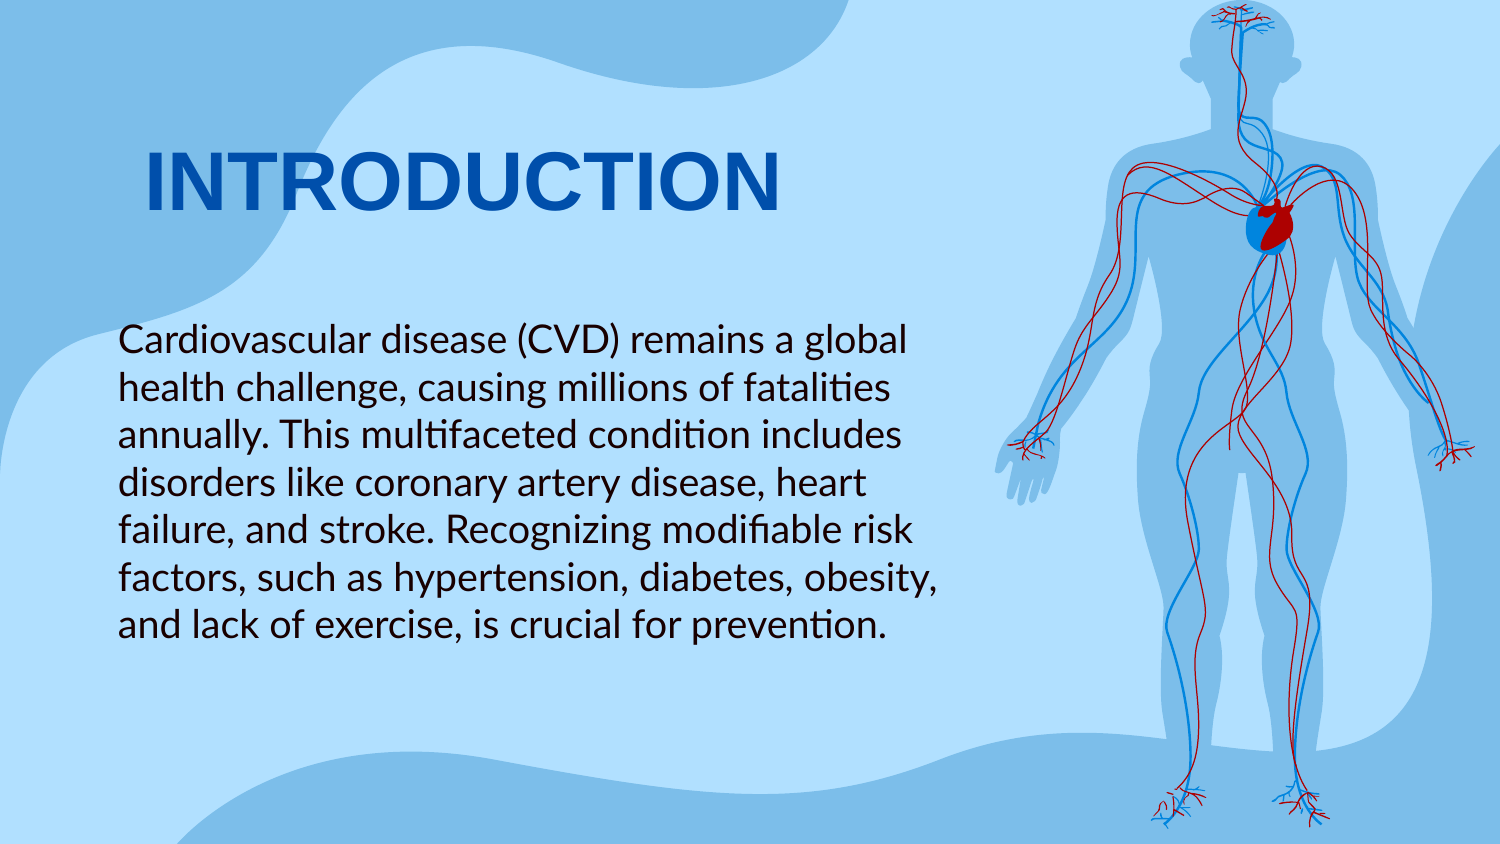

# INTRODUCTION
Cardiovascular disease (CVD) remains a global health challenge, causing millions of fatalities annually. This multifaceted condition includes disorders like coronary artery disease, heart failure, and stroke. Recognizing modifiable risk factors, such as hypertension, diabetes, obesity, and lack of exercise, is crucial for prevention.